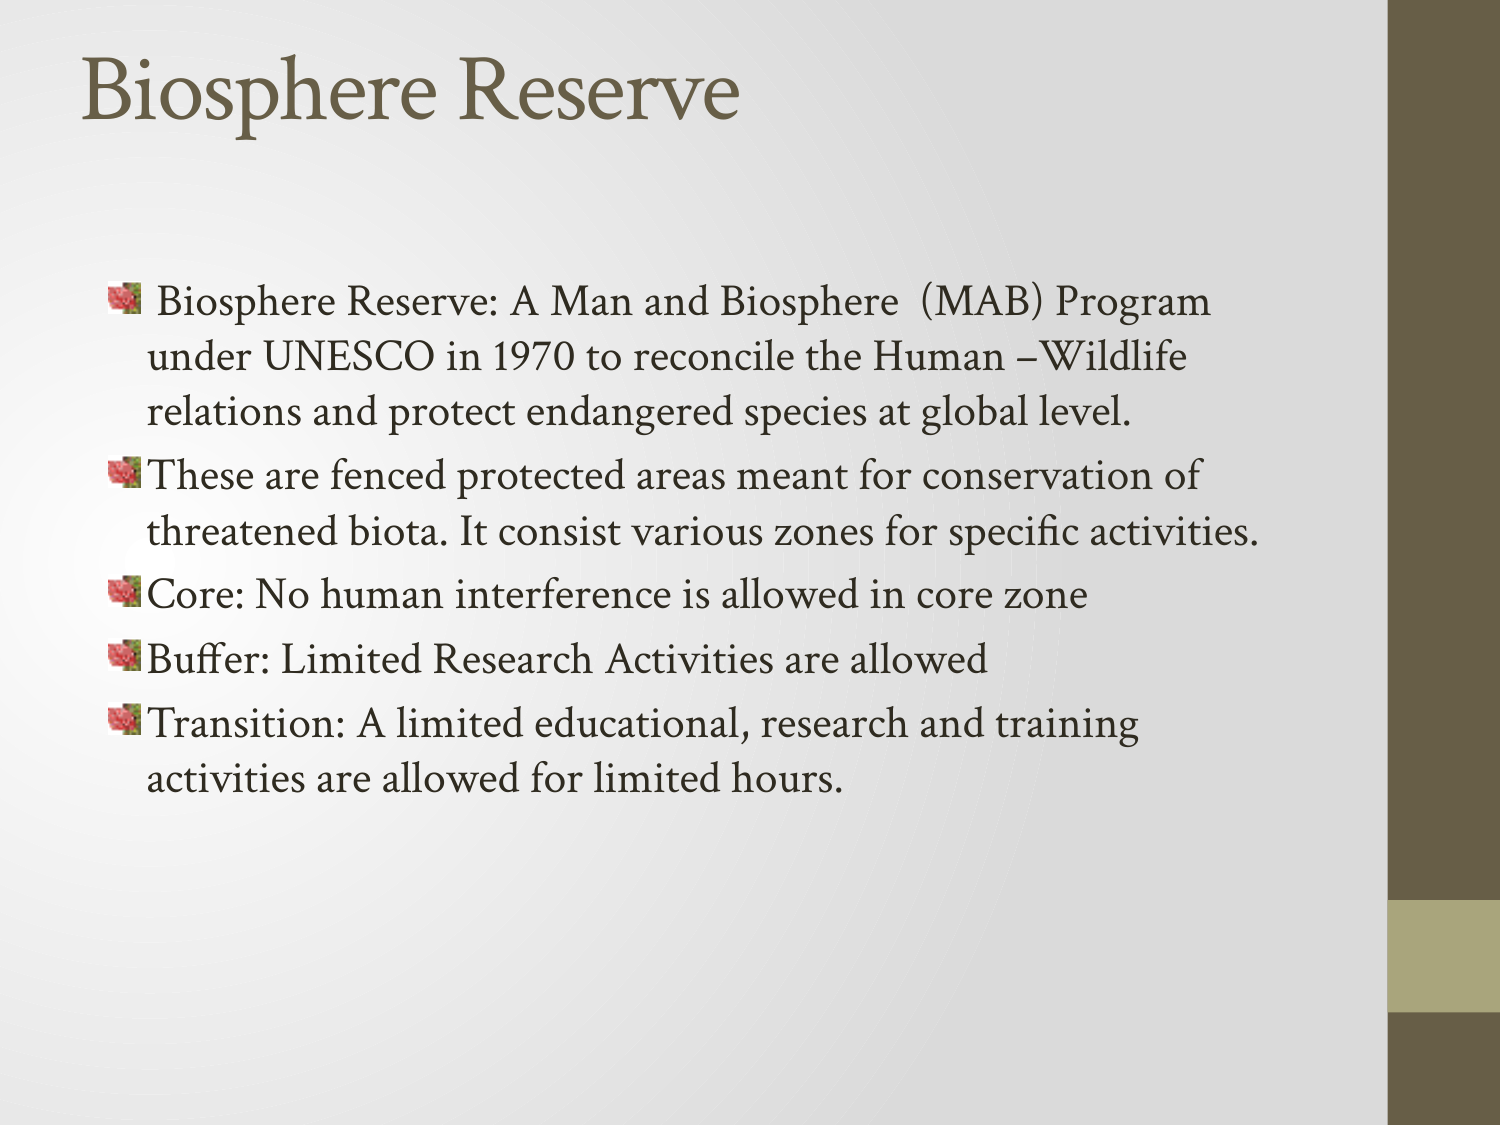

# Biosphere Reserve
 Biosphere Reserve: A Man and Biosphere  (MAB) Program under UNESCO in 1970 to reconcile the Human –Wildlife relations and protect endangered species at global level.
These are fenced protected areas meant for conservation of threatened biota. It consist various zones for specific activities.
Core: No human interference is allowed in core zone
Buffer: Limited Research Activities are allowed
Transition: A limited educational, research and training activities are allowed for limited hours.